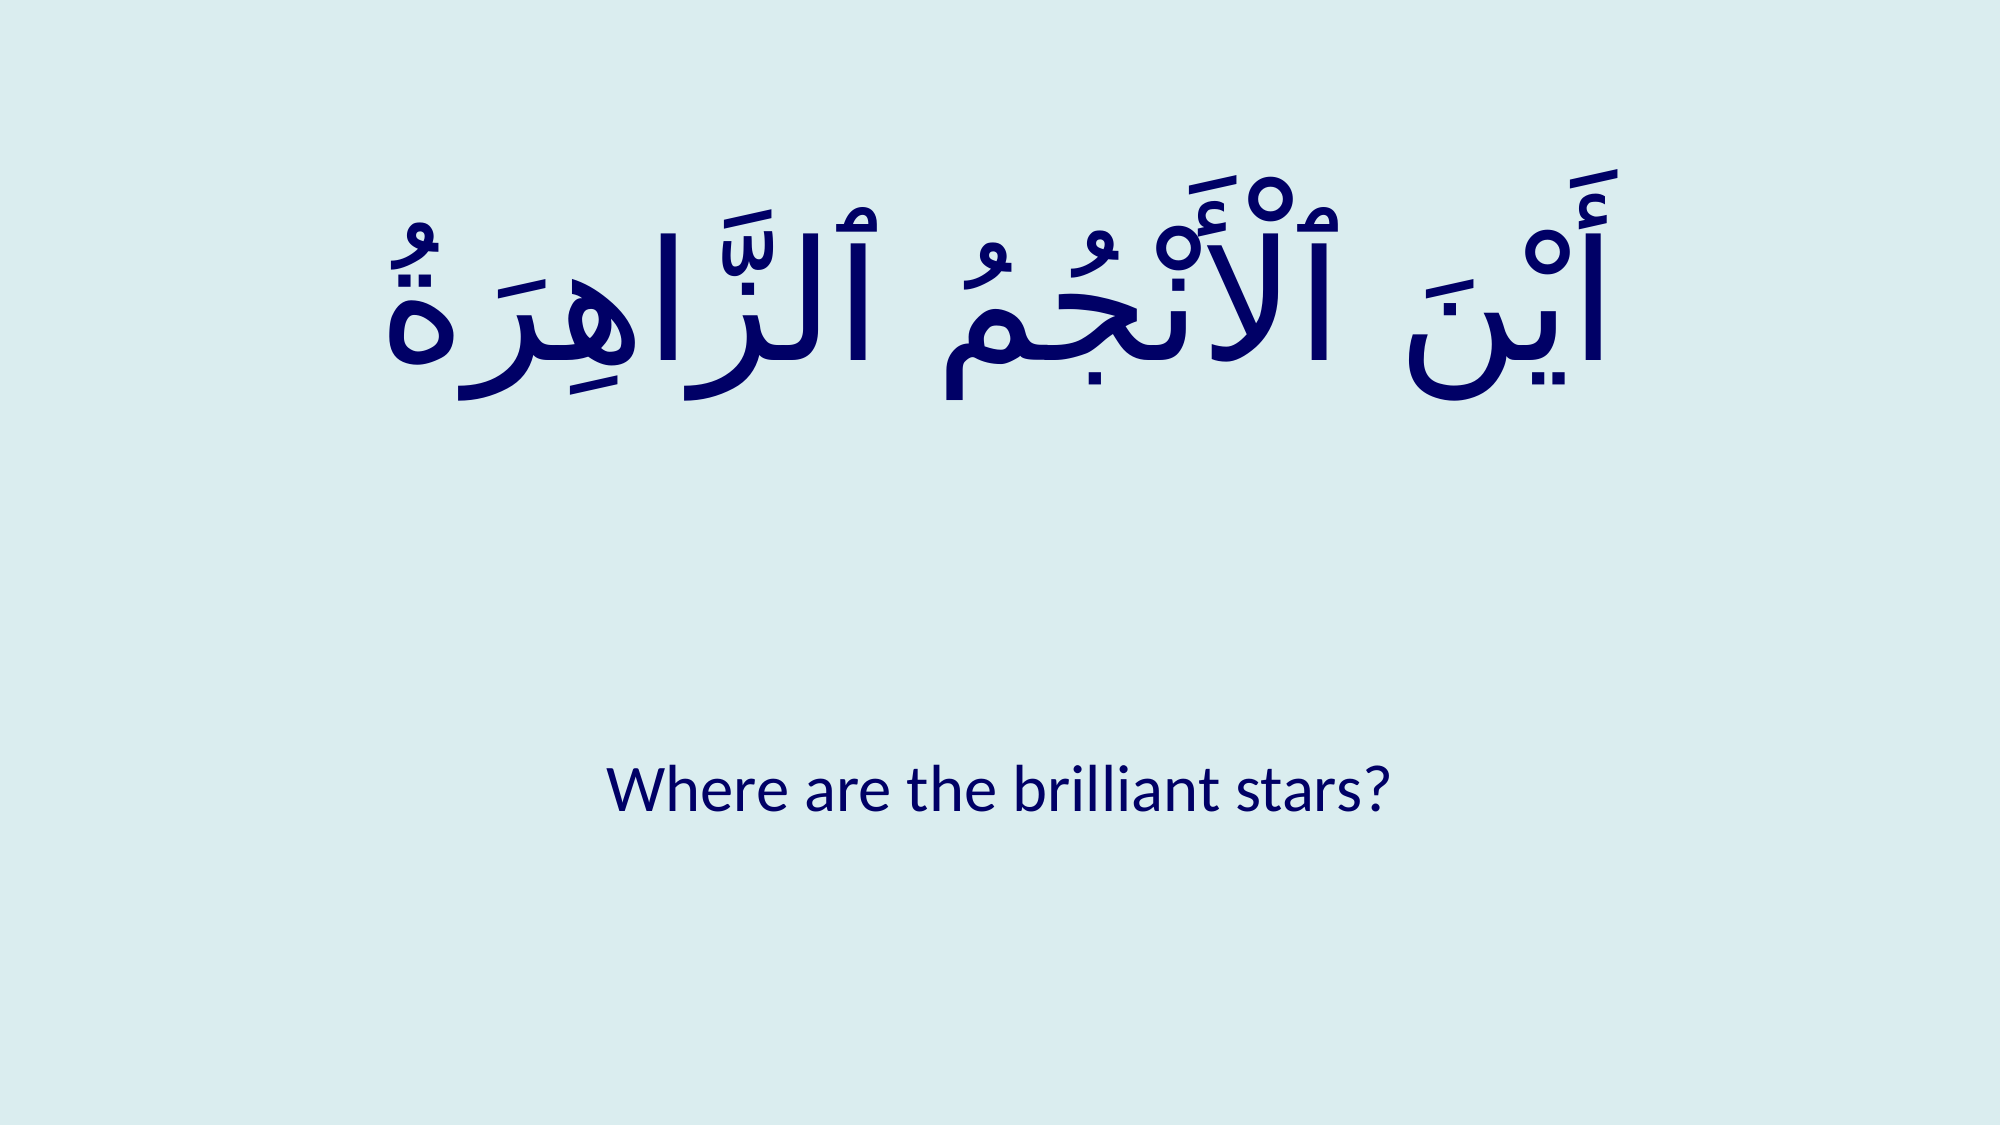

# أَيْنَ ٱلْأَنْجُمُ ٱلزَّاهِرَةُ
Where are the brilliant stars?